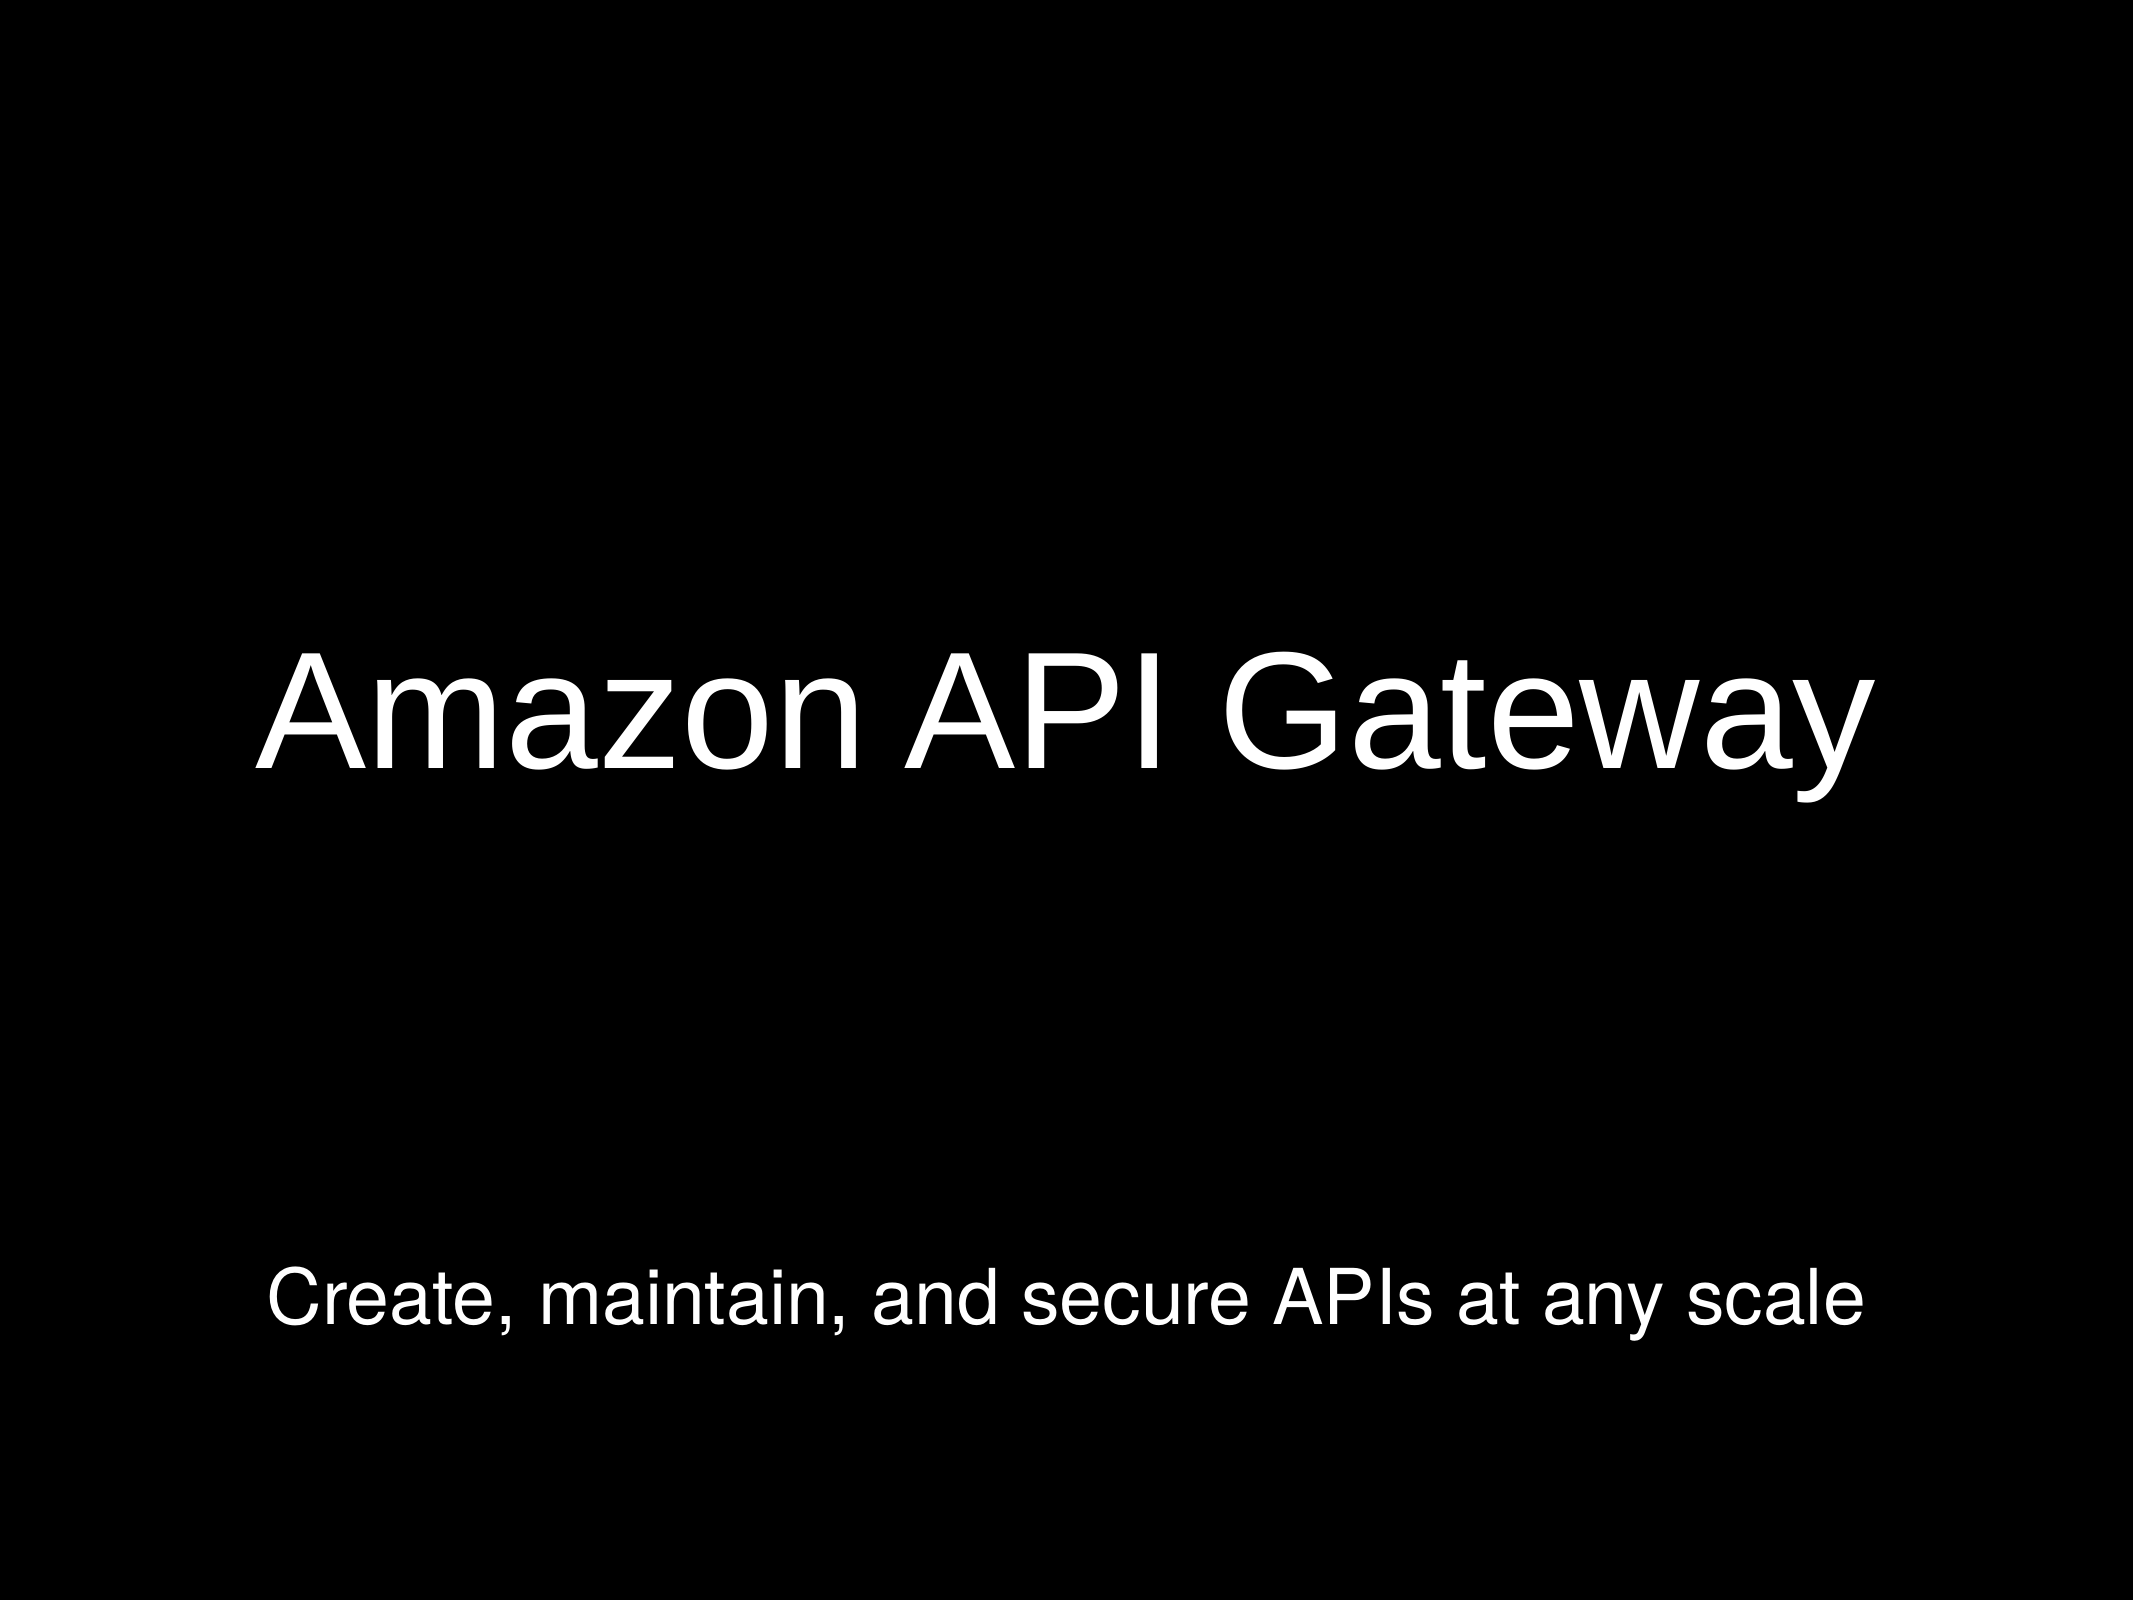

# Amazon API Gateway
Create, maintain, and secure APIs at any scale